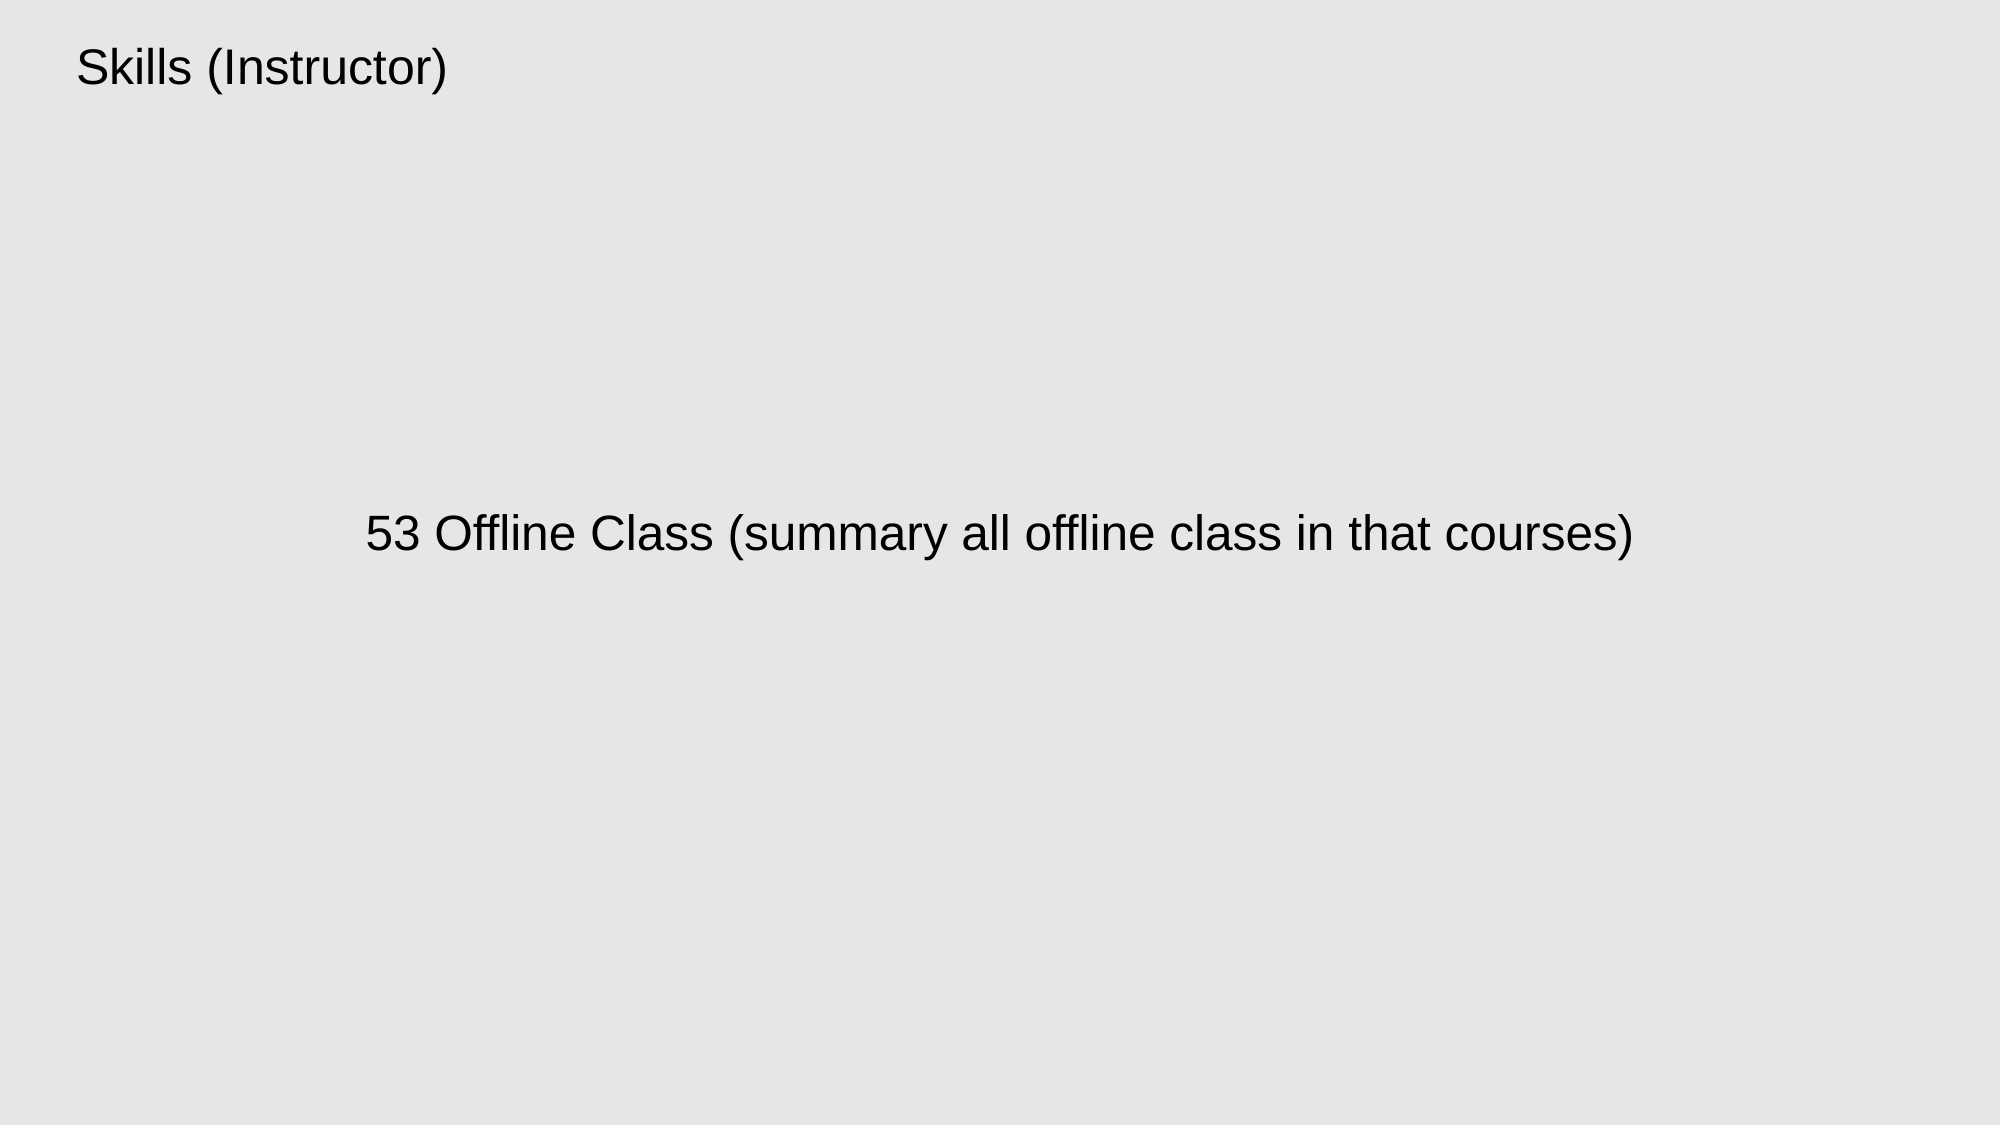

Skills (Instructor)
53 Offline Class (summary all offline class in that courses)